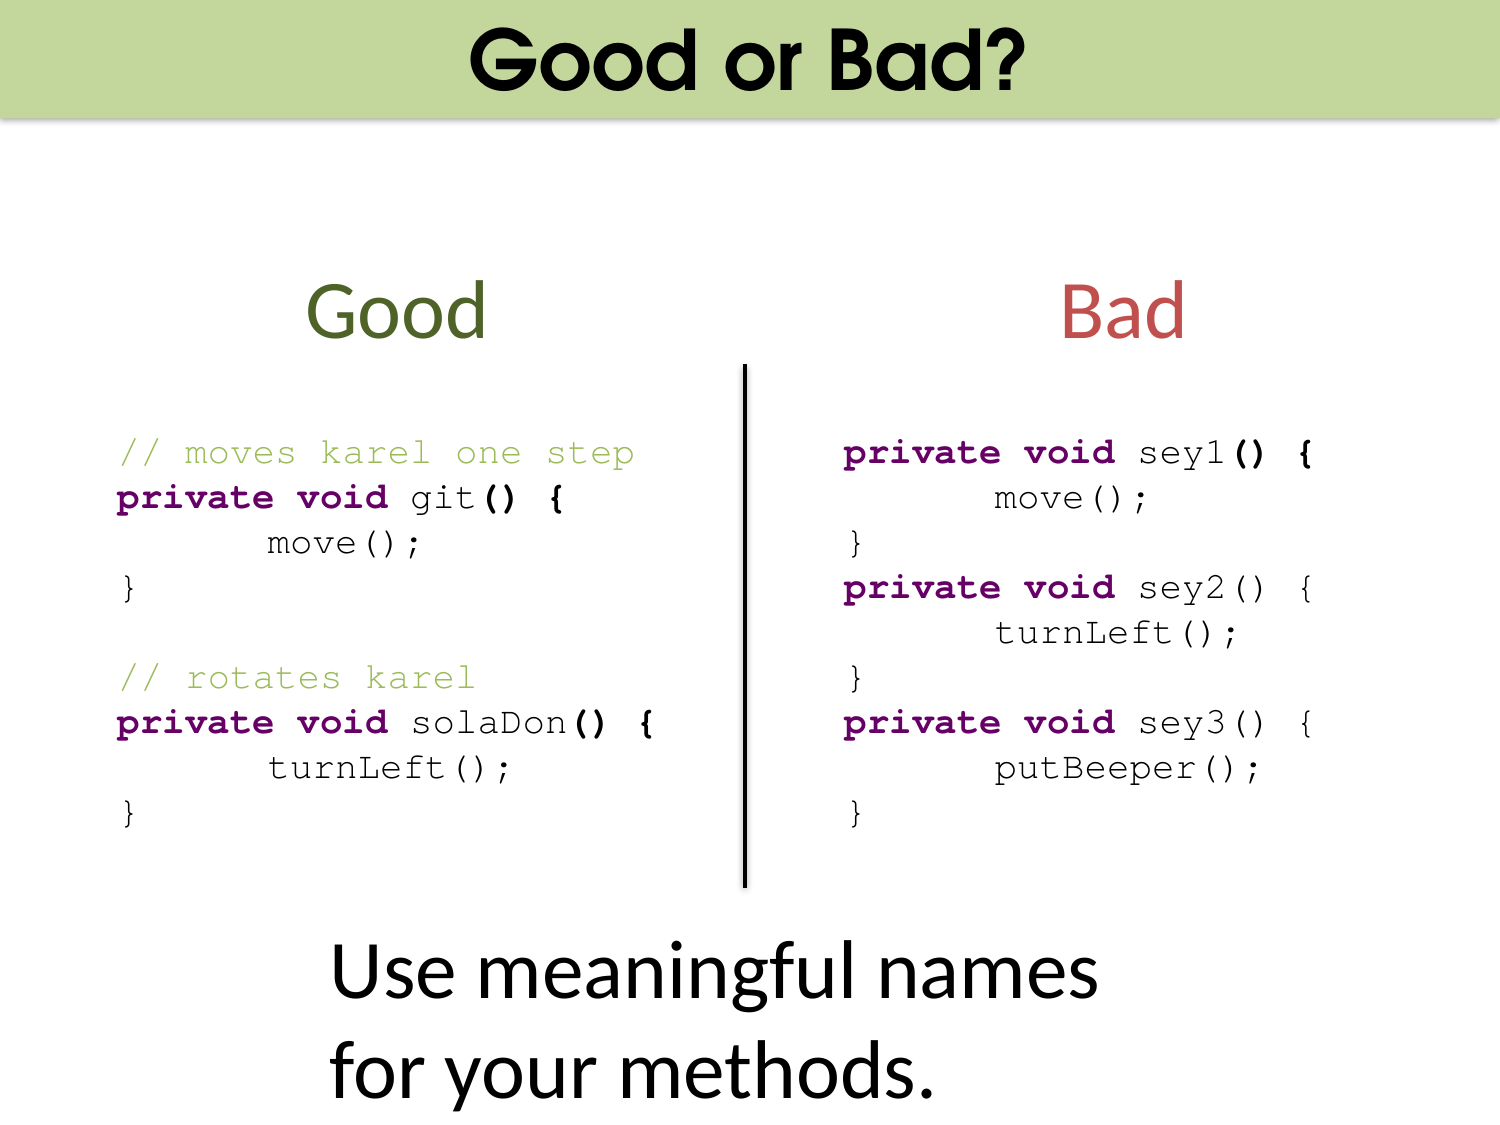

Good or Bad?
Good
Bad
// moves karel one step
private void git() {
	move();
}

// rotates karel
private void solaDon() {
	turnLeft();
}

private void sey1() {
	move();
}
private void sey2() {
	turnLeft();
}
private void sey3() {
	putBeeper();
}
Use meaningful names for your methods.